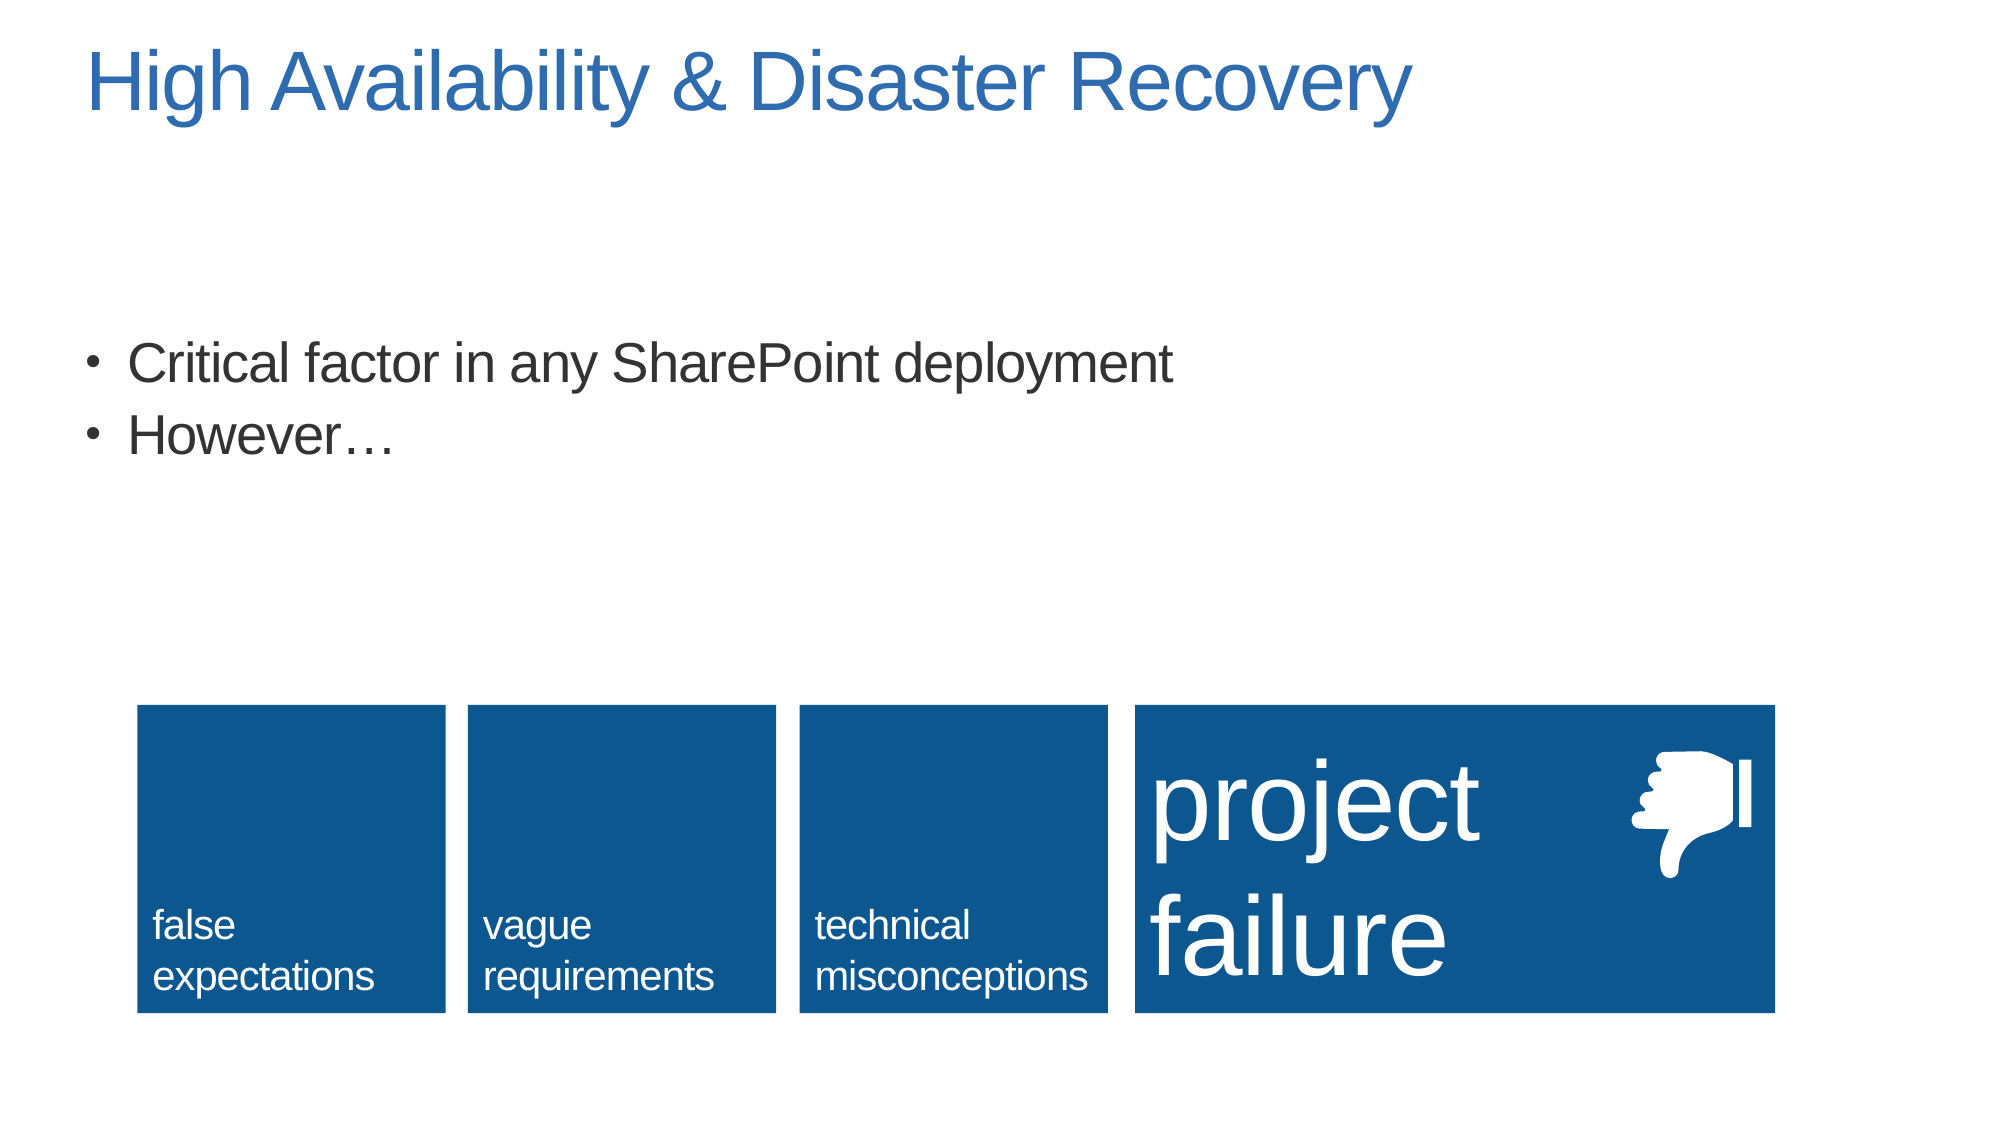

# High Availability & Disaster Recovery
Critical factor in any SharePoint deployment
However…
false expectations
vague
requirements
project failure
technical
misconceptions